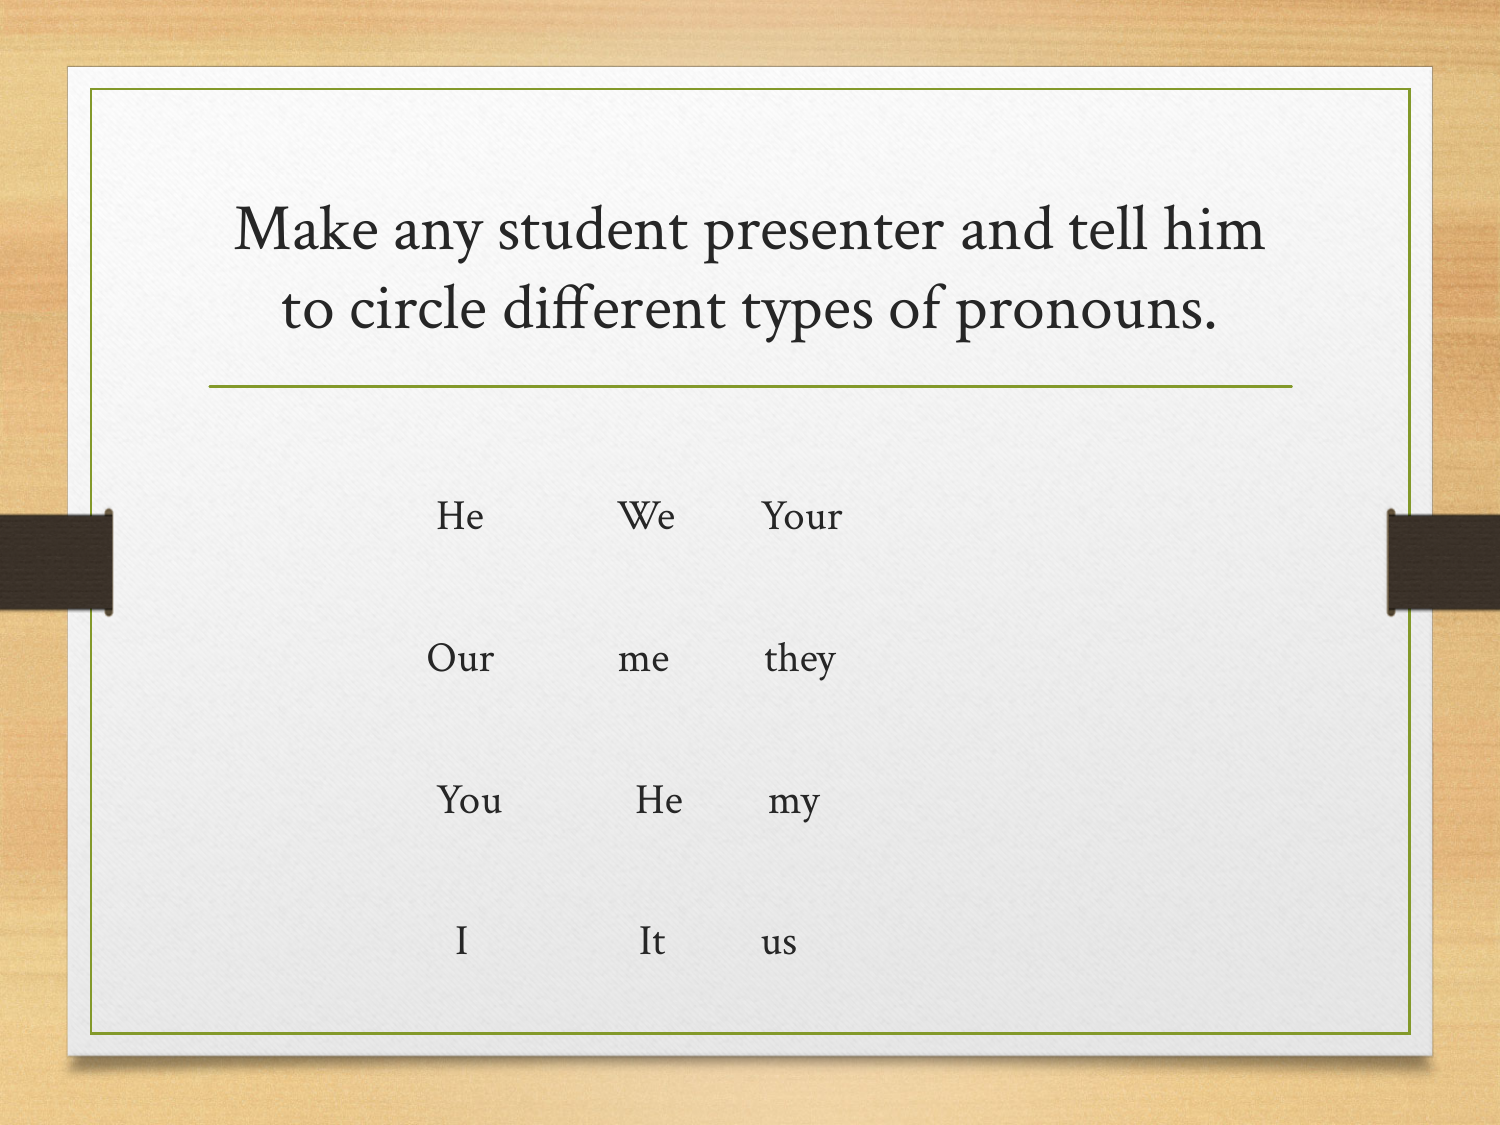

# Make any student presenter and tell him to circle different types of pronouns.

                        He              We         Your

                       Our             me          they

                        You              He         my

                          I                  It          us